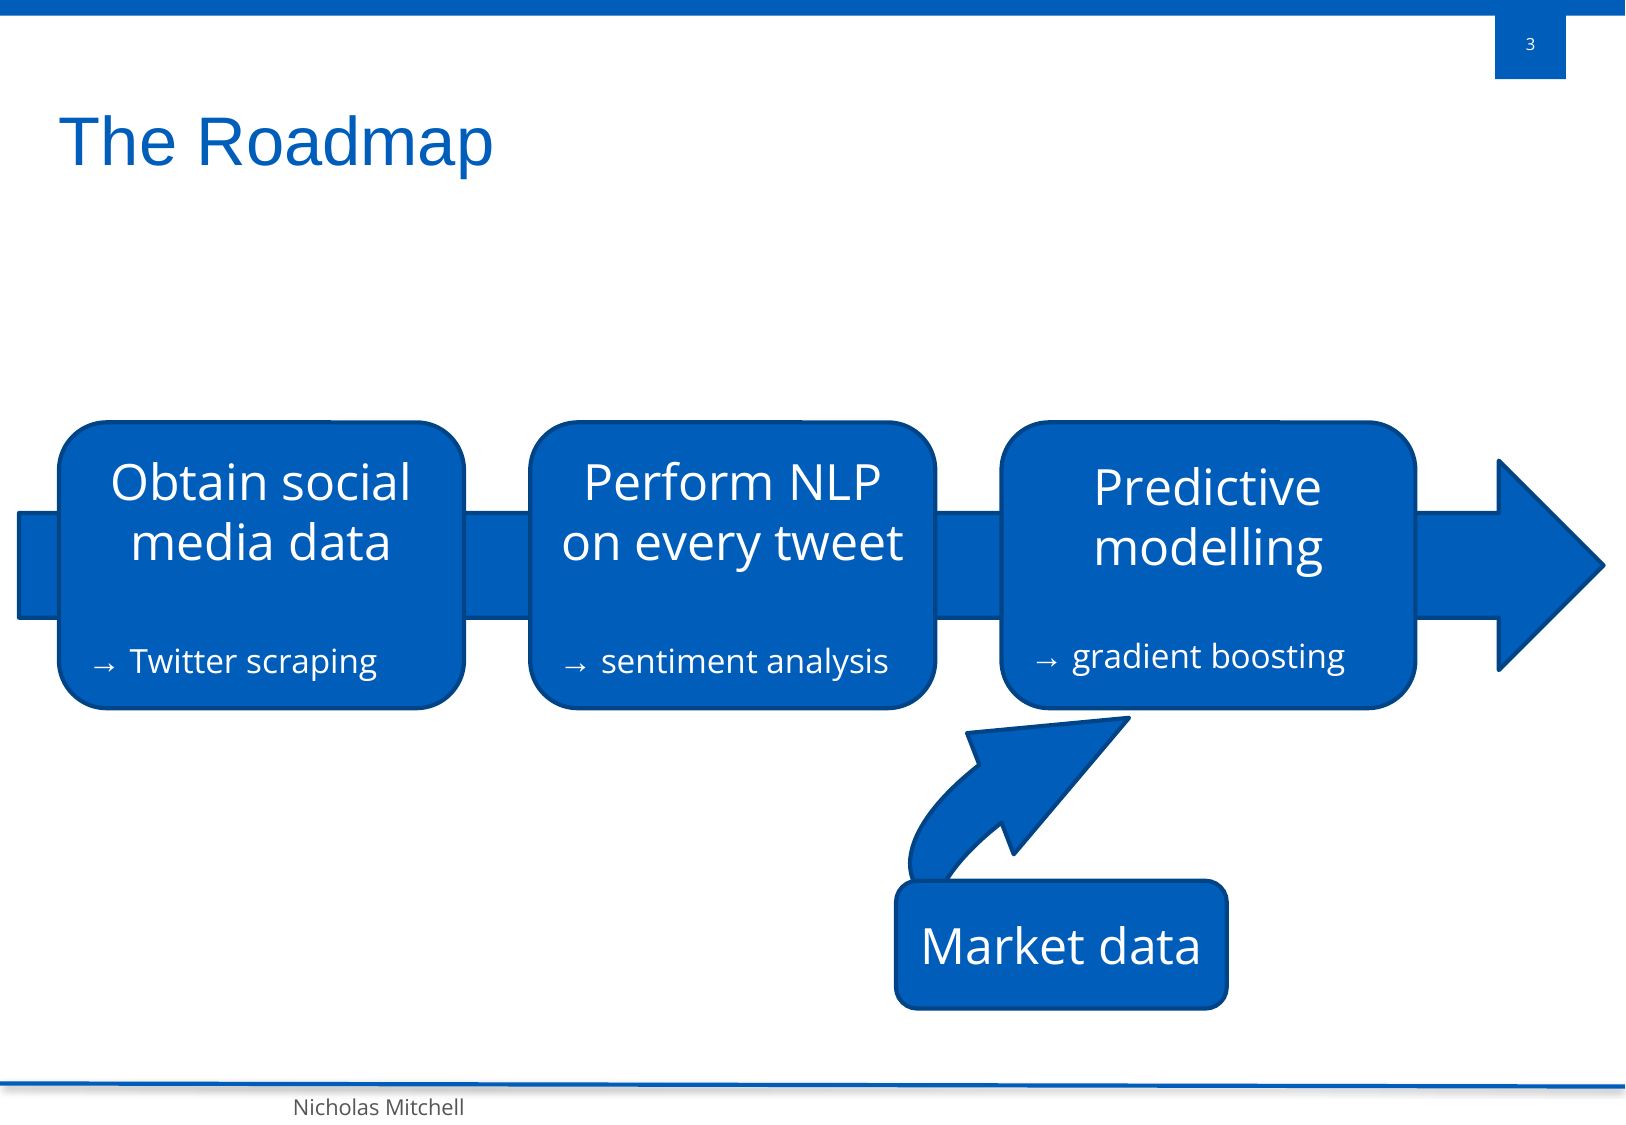

The Roadmap
Obtain social media data

→ Twitter scraping
Perform NLP on every tweet

→ sentiment analysis
Predictive modelling

→ gradient boosting

Market data